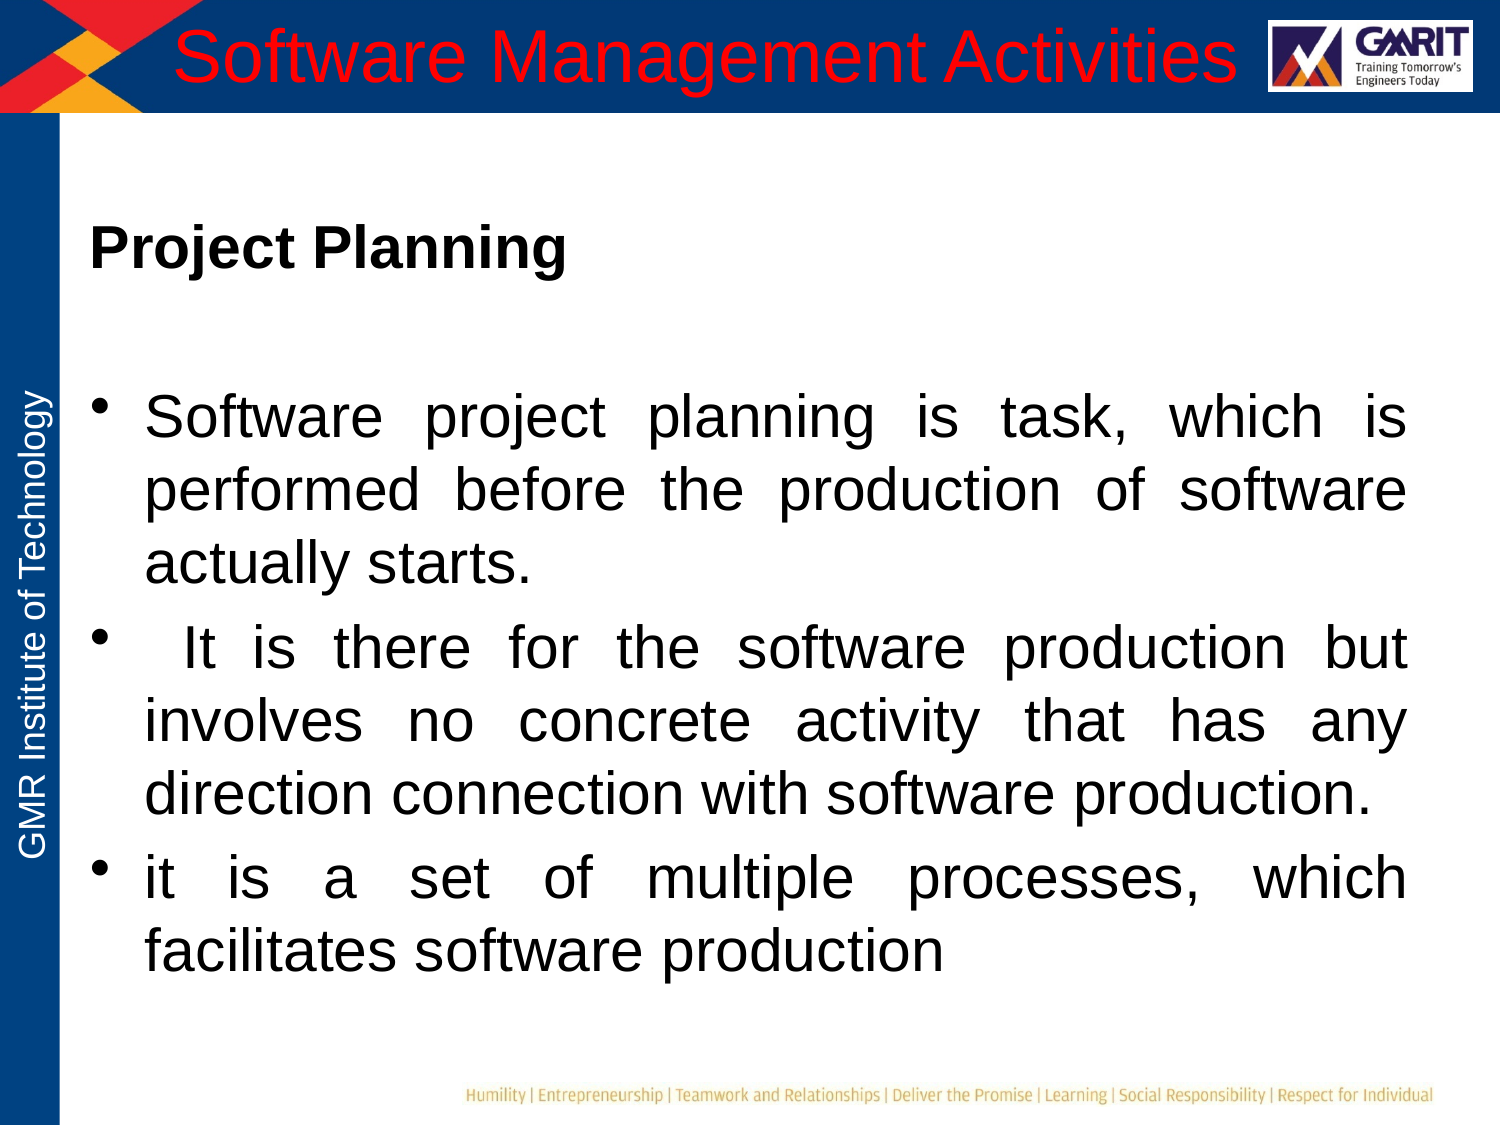

# Software Management Activities
Project Planning

Software project planning is task, which is performed before the production of software actually starts.
 It is there for the software production but involves no concrete activity that has any direction connection with software production.
it is a set of multiple processes, which facilitates software production